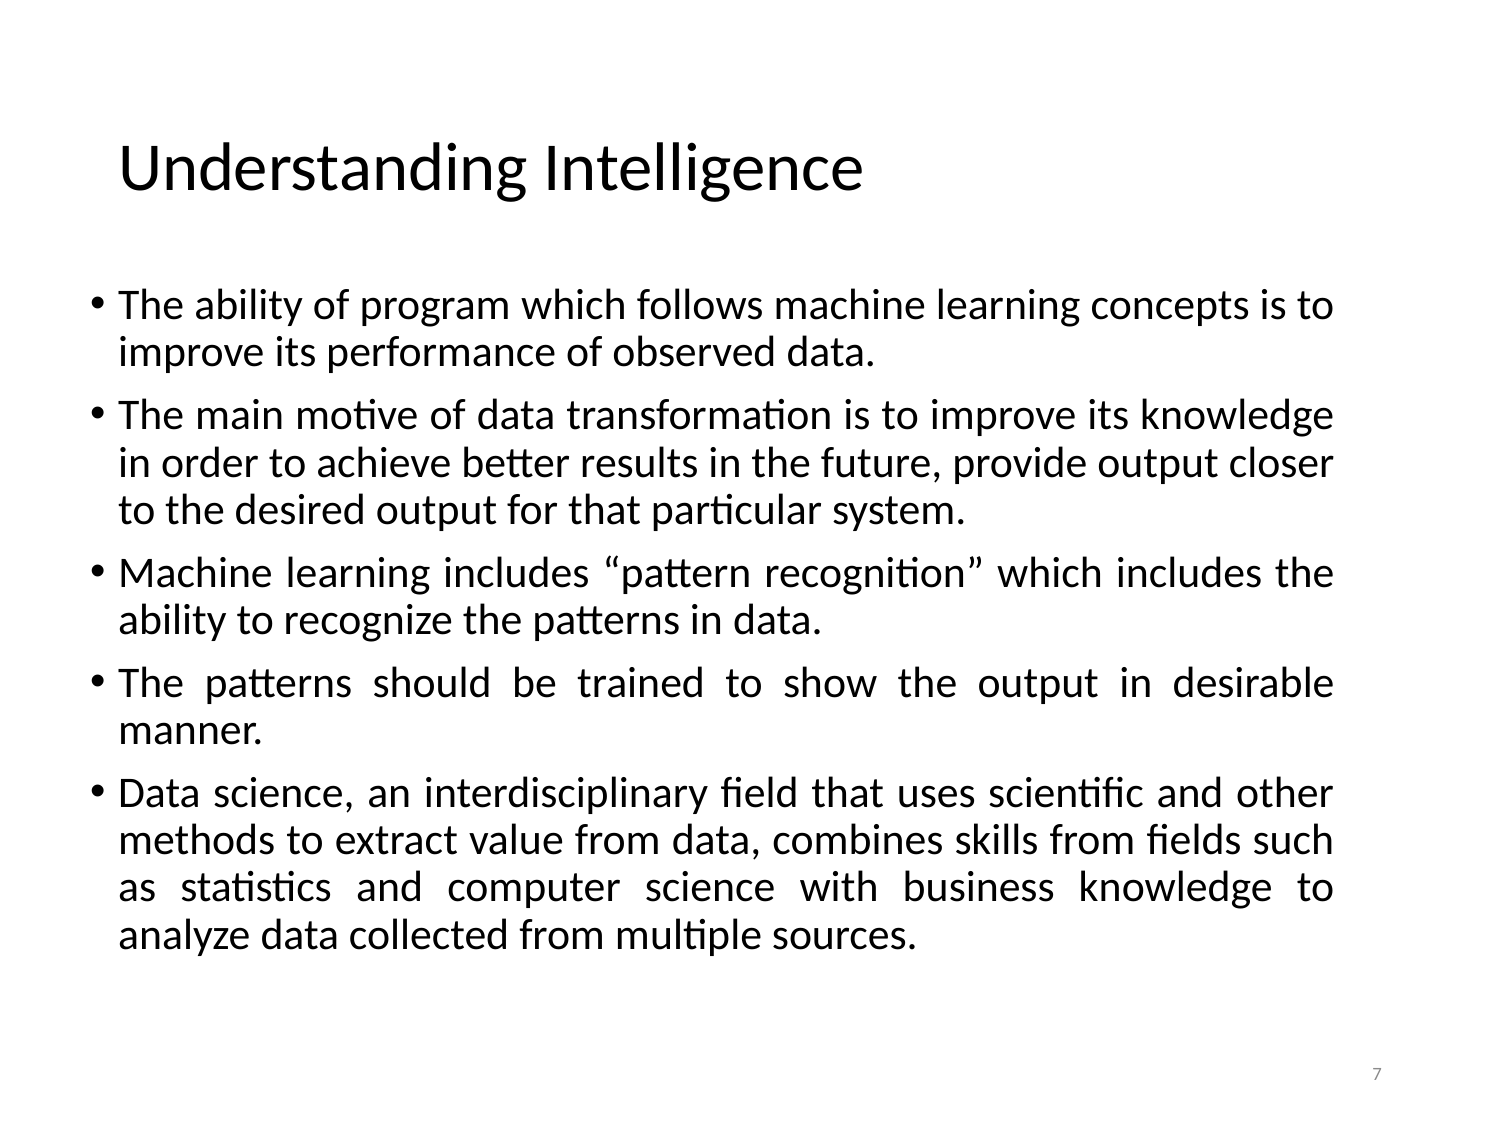

# Understanding Intelligence
The ability of program which follows machine learning concepts is to improve its performance of observed data.
The main motive of data transformation is to improve its knowledge in order to achieve better results in the future, provide output closer to the desired output for that particular system.
Machine learning includes “pattern recognition” which includes the ability to recognize the patterns in data.
The patterns should be trained to show the output in desirable manner.
Data science, an interdisciplinary field that uses scientific and other methods to extract value from data, combines skills from fields such as statistics and computer science with business knowledge to analyze data collected from multiple sources.

7